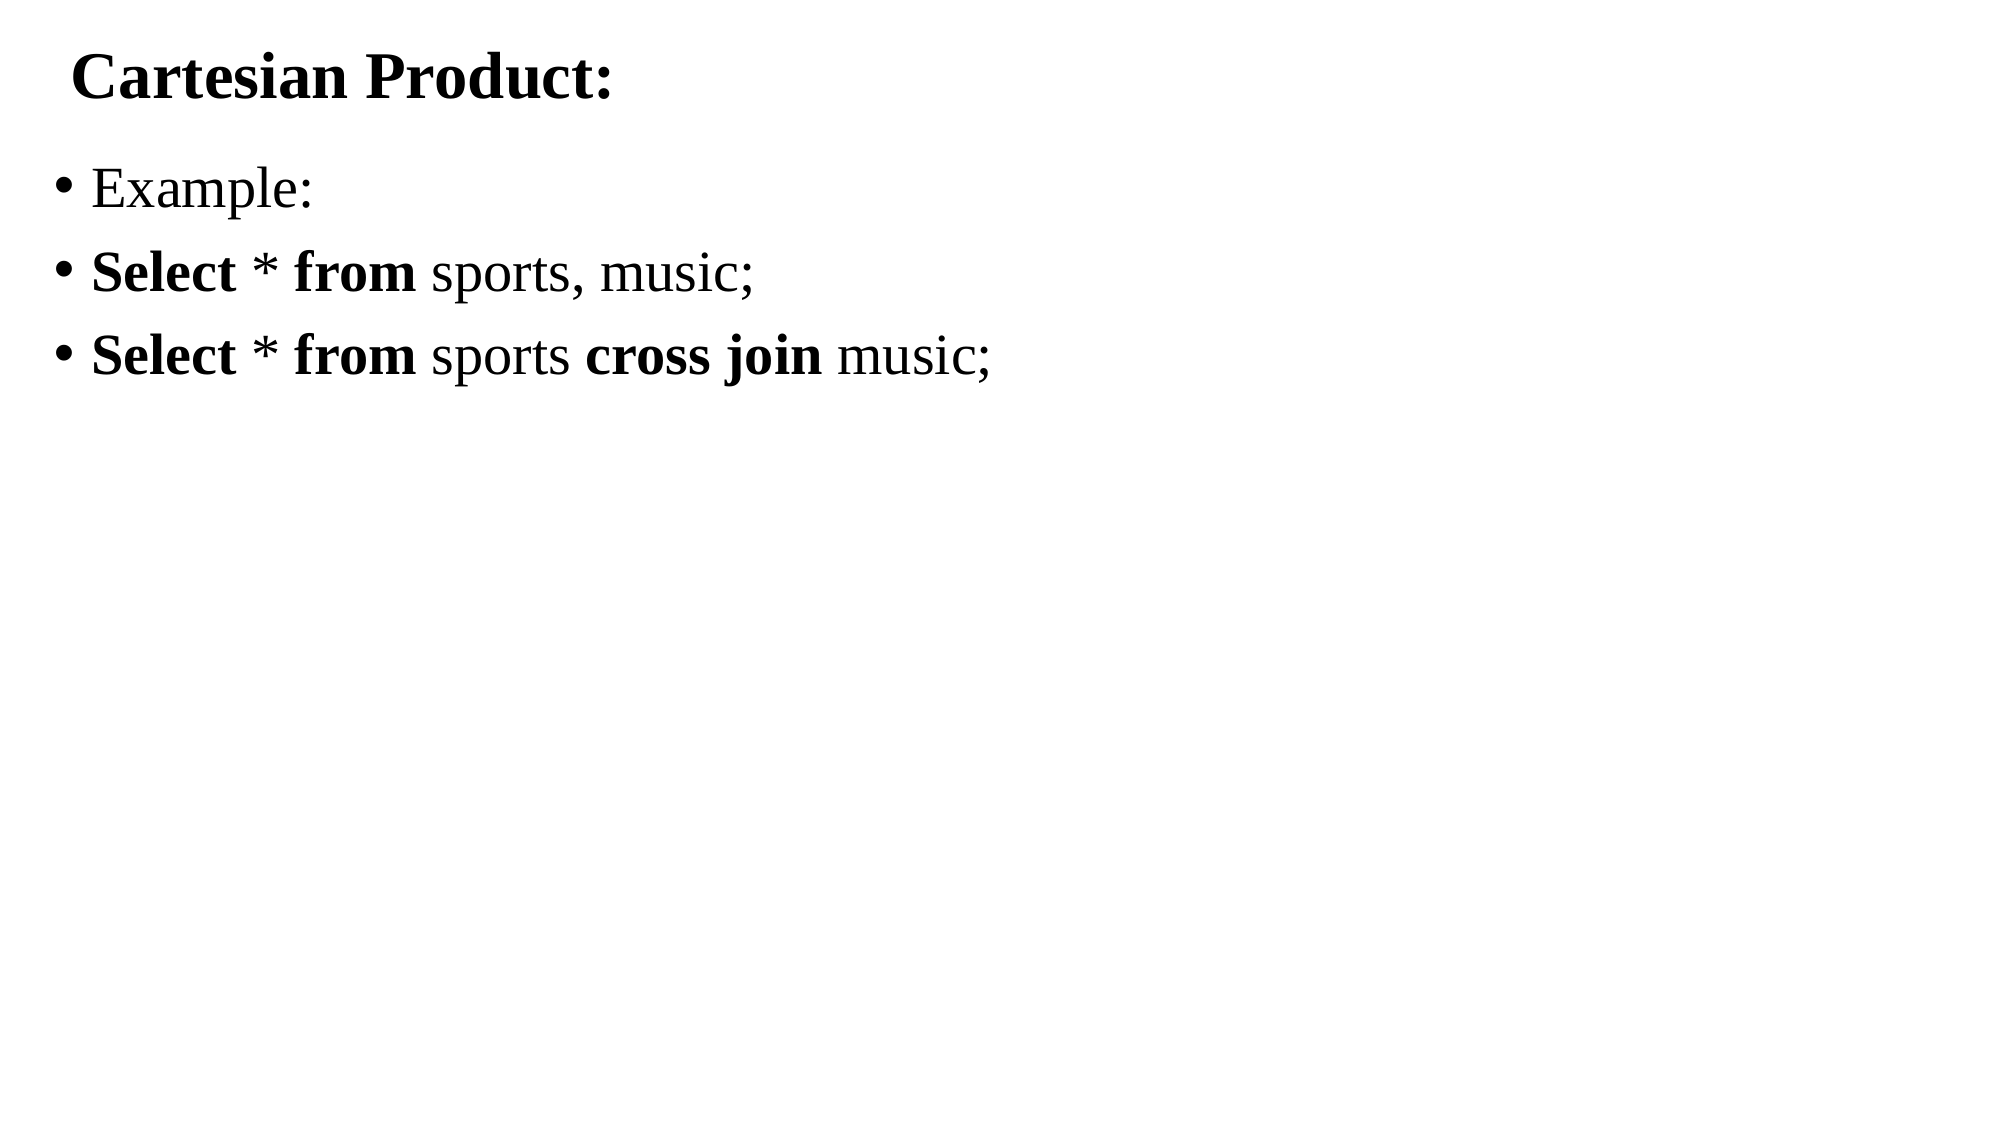

Cartesian Product:
Example:
Select * from sports, music;
Select * from sports cross join music;